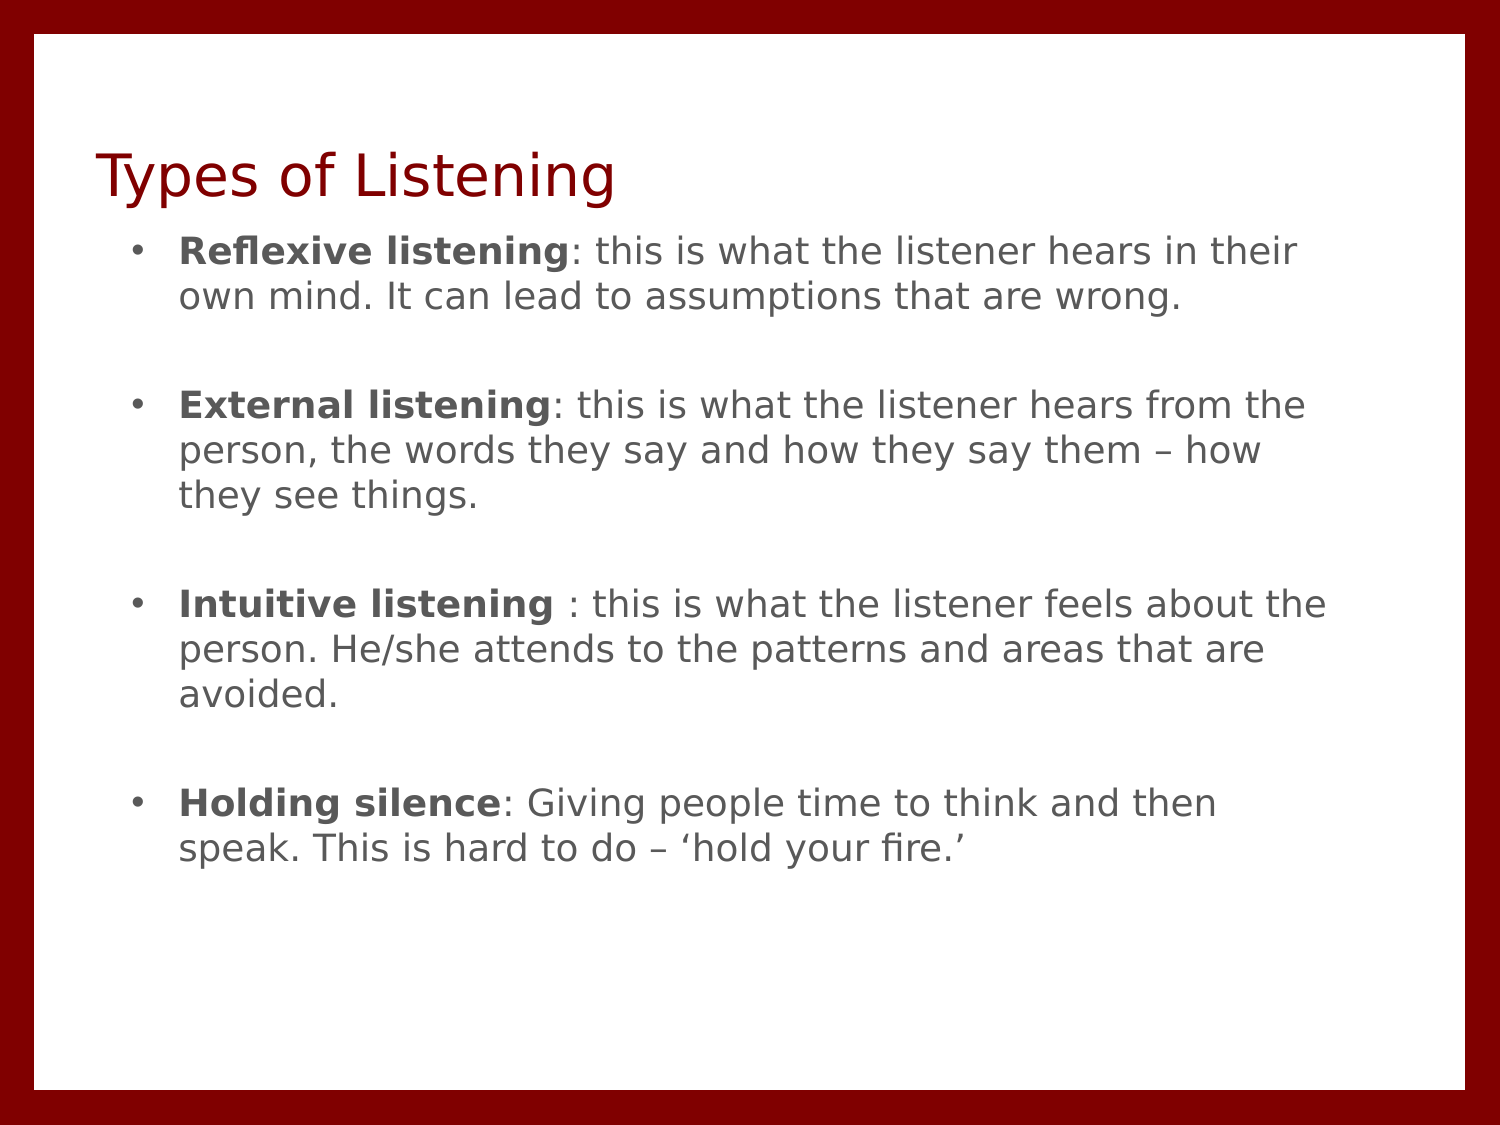

Types of Listening
Reflexive listening: this is what the listener hears in their own mind. It can lead to assumptions that are wrong.

External listening: this is what the listener hears from the person, the words they say and how they say them – how they see things.

Intuitive listening : this is what the listener feels about the person. He/she attends to the patterns and areas that are avoided.

Holding silence: Giving people time to think and then speak. This is hard to do – ‘hold your fire.’